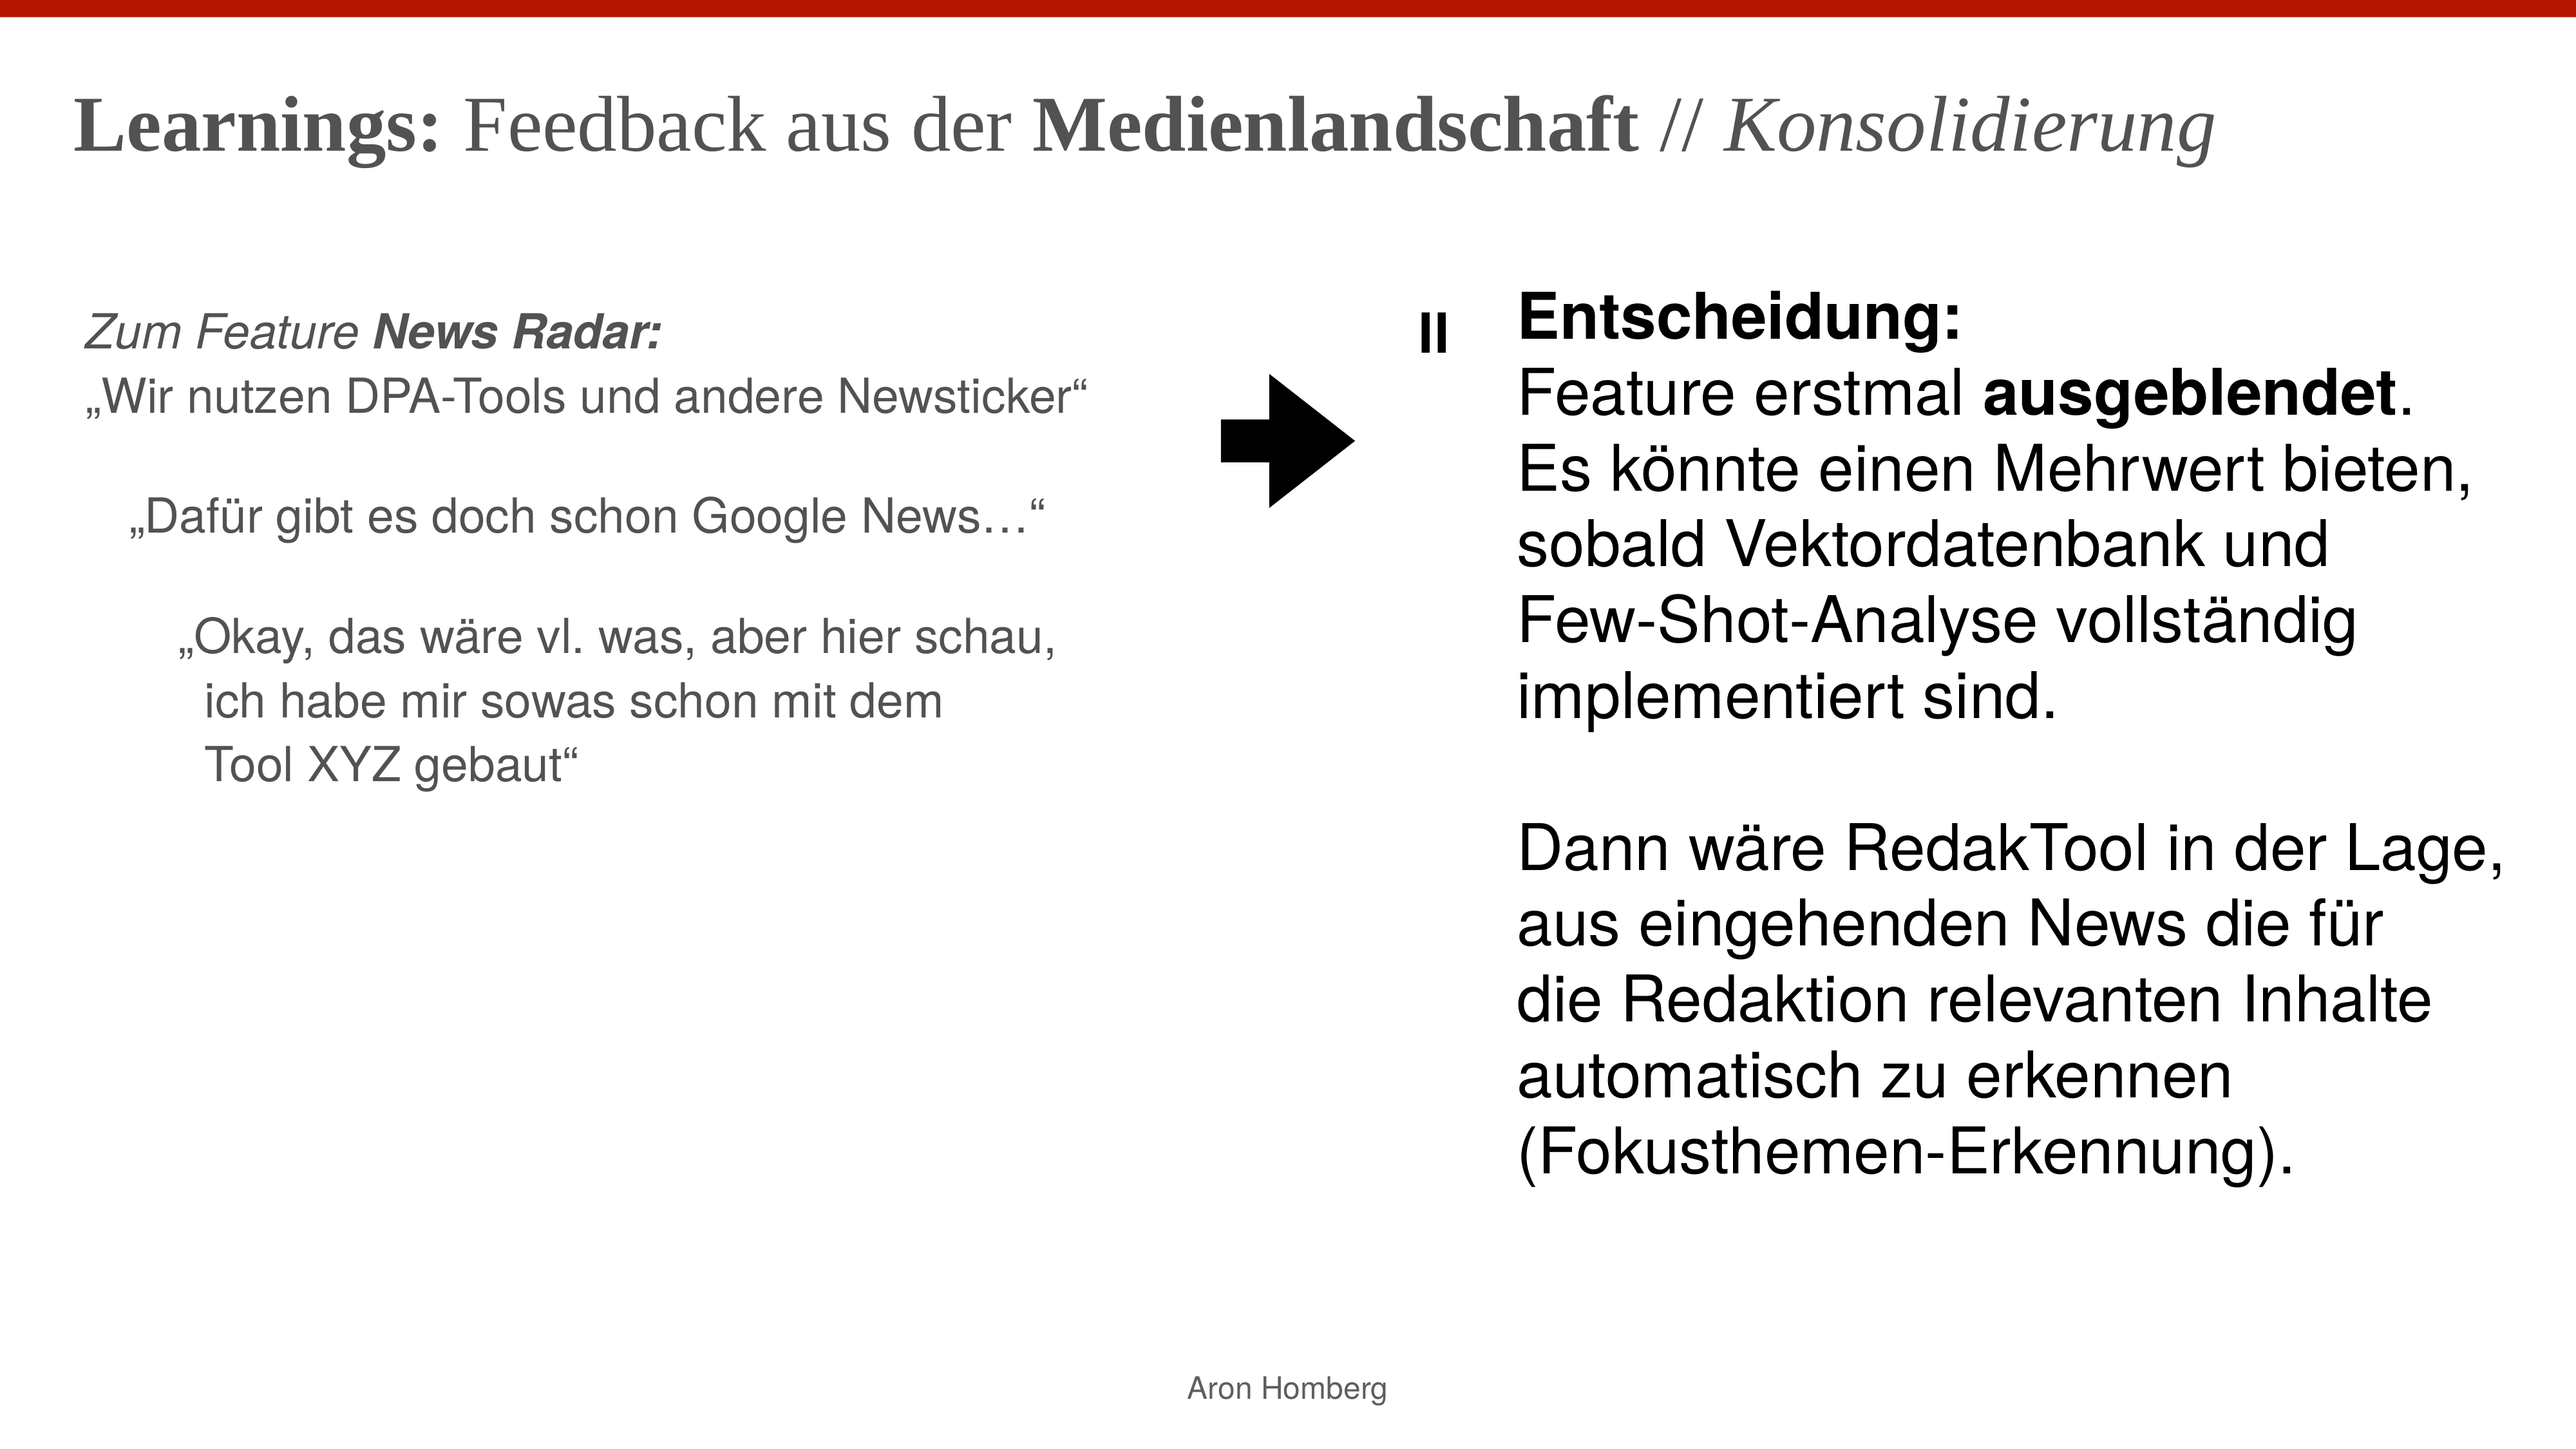

Learnings: Feedback aus der Medienlandschaft // Konsolidierung
⏸️
Entscheidung:
Feature erstmal ausgeblendet.
Es könnte einen Mehrwert bieten,
sobald Vektordatenbank und
Few-Shot-Analyse vollständig
implementiert sind.

Dann wäre RedakTool in der Lage,
aus eingehenden News die für
die Redaktion relevanten Inhalte
automatisch zu erkennen
(Fokusthemen-Erkennung).
Zum Feature News Radar:
„Wir nutzen DPA-Tools und andere Newsticker“

„Dafür gibt es doch schon Google News…“
„Okay, das wäre vl. was, aber hier schau,
  ich habe mir sowas schon mit dem
  Tool XYZ gebaut“

Aron Homberg